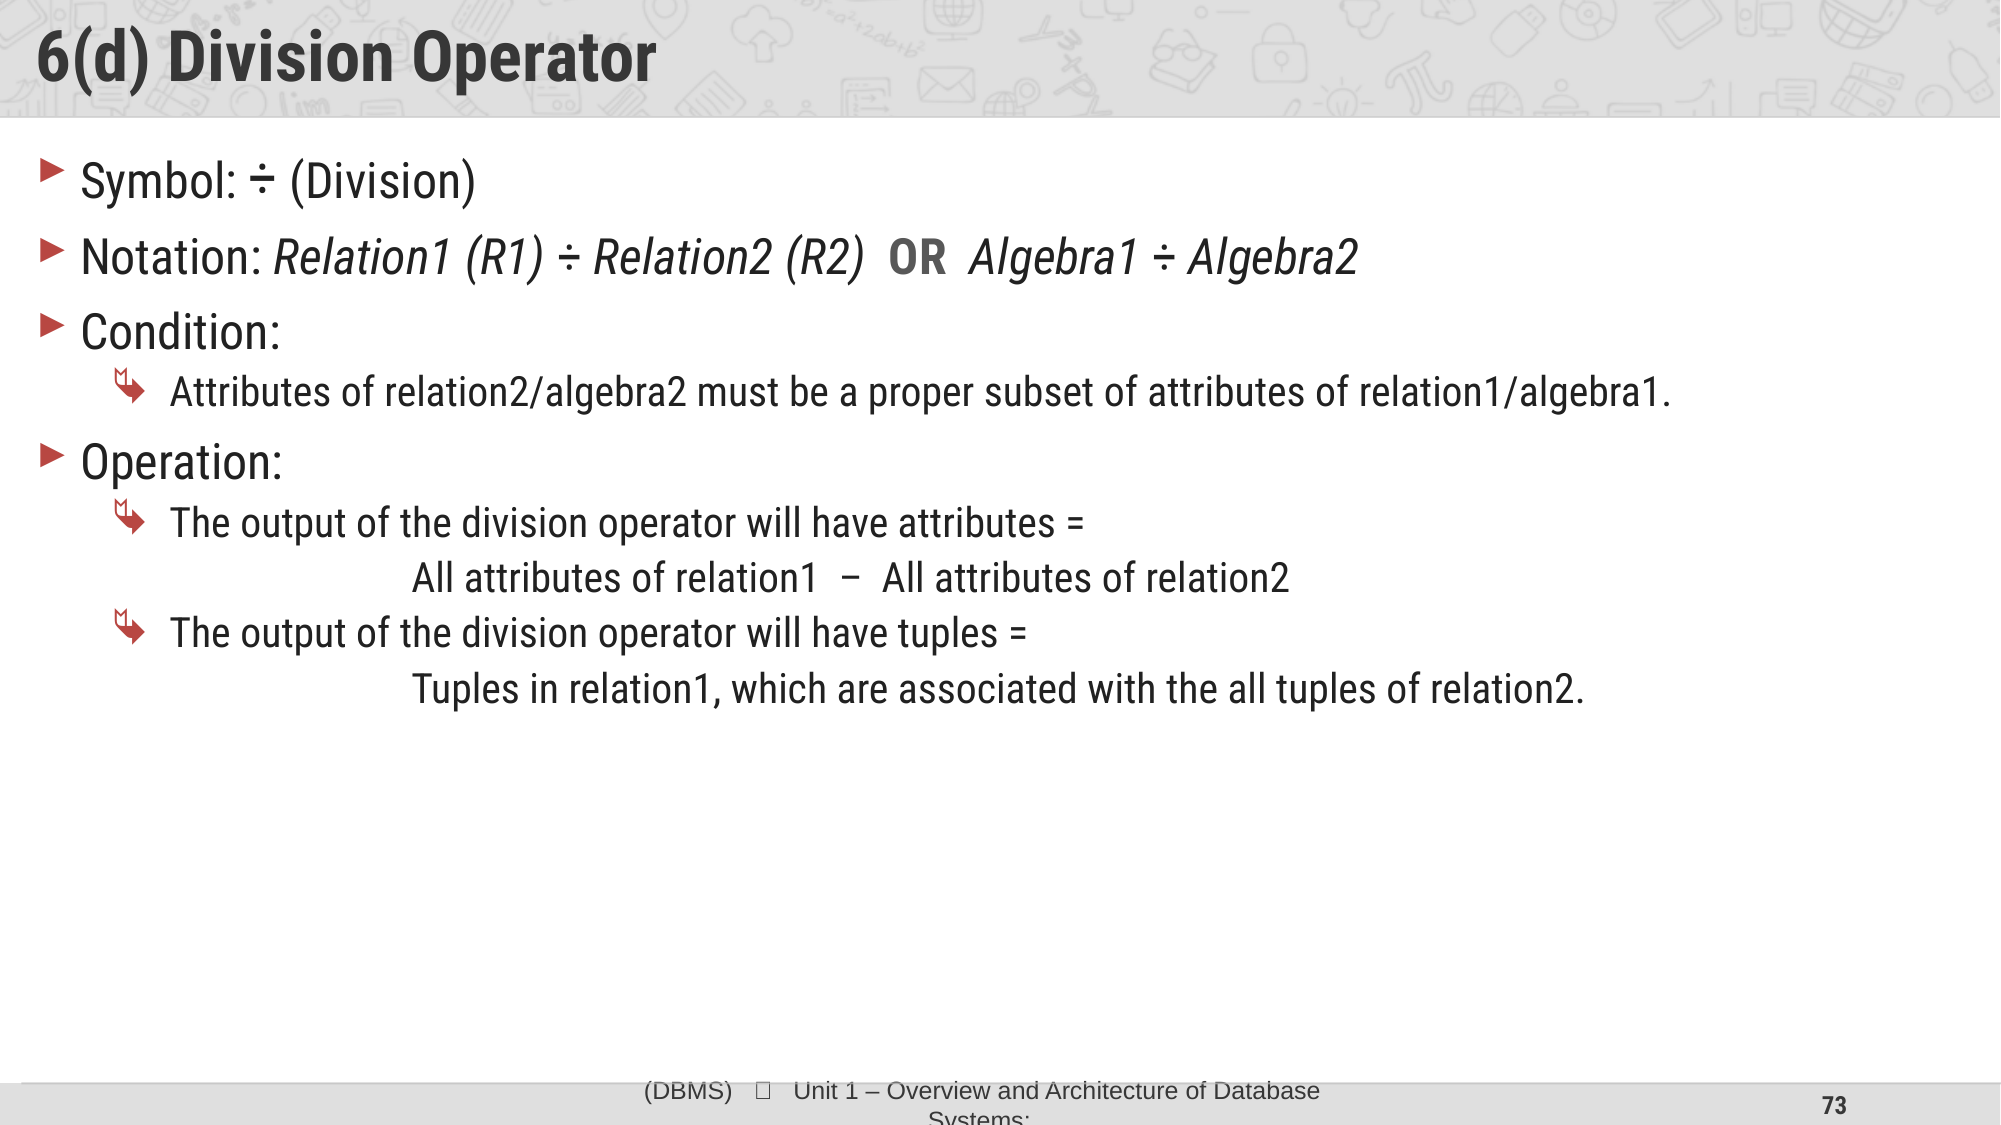

# 6(d) Division Operator
Symbol: ÷ (Division)
Notation: Relation1 (R1) ÷ Relation2 (R2)  OR  Algebra1 ÷ Algebra2
Condition:
Attributes of relation2/algebra2 must be a proper subset of attributes of relation1/algebra1.
Operation:
The output of the division operator will have attributes =
		All attributes of relation1  –  All attributes of relation2
The output of the division operator will have tuples =
		Tuples in relation1, which are associated with the all tuples of relation2.